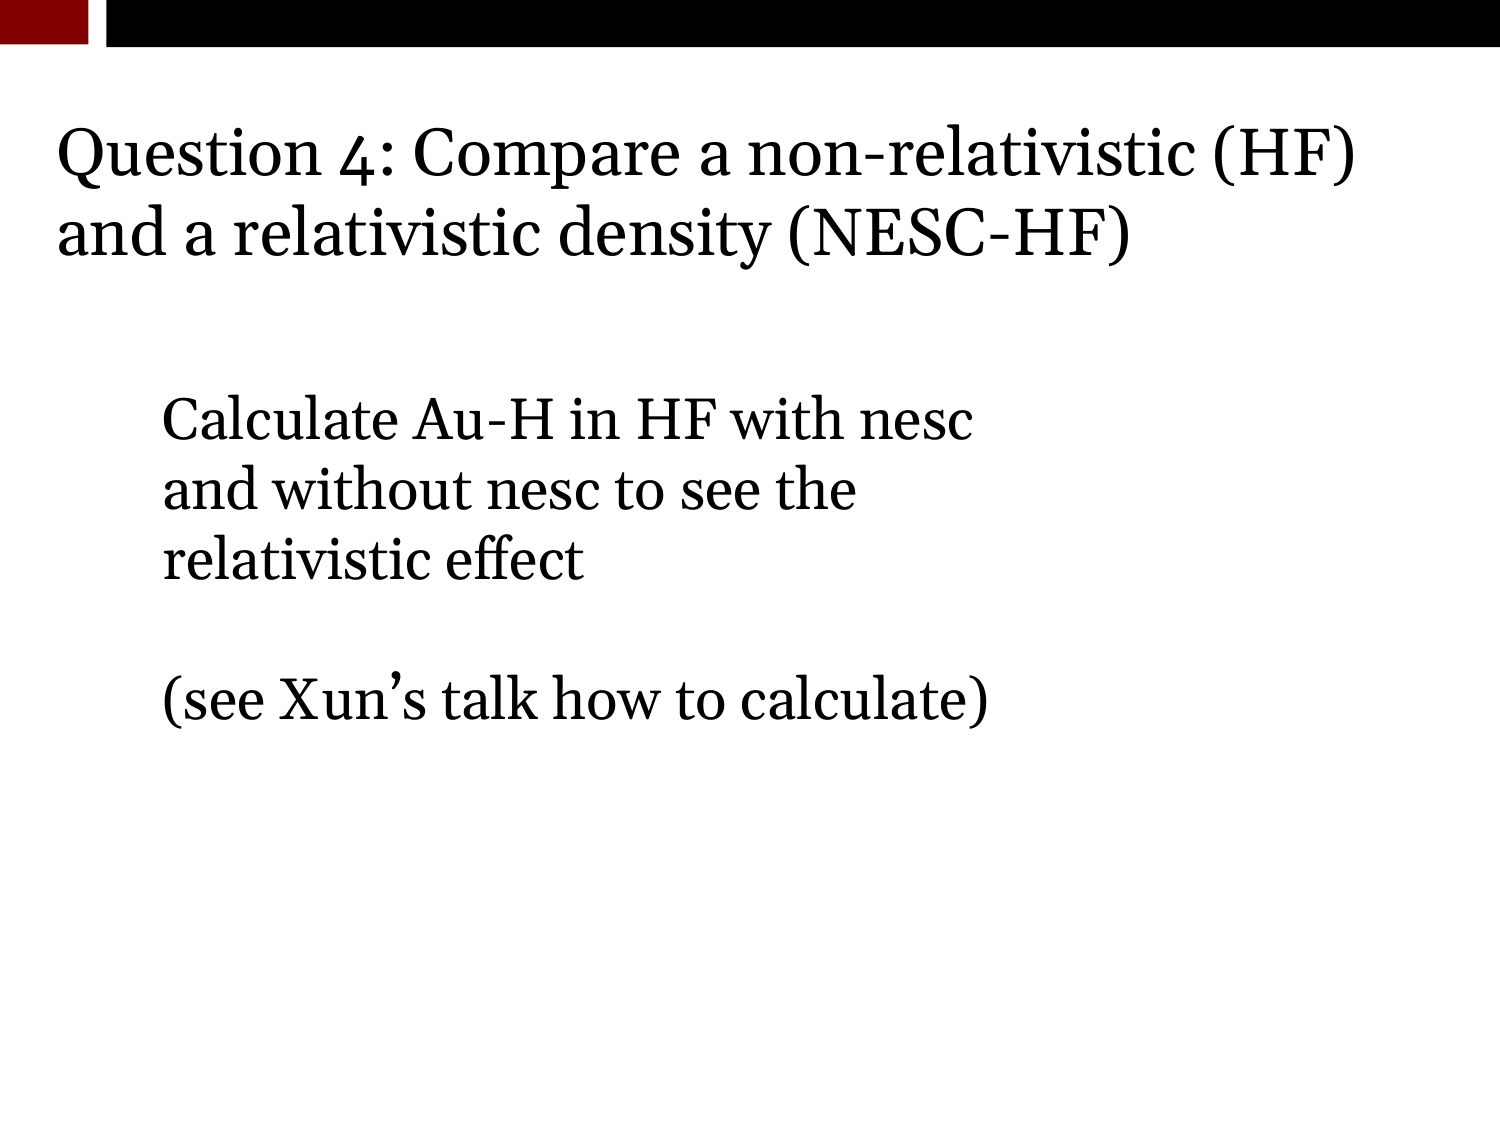

Question 4: Compare a non-relativistic (HF)
and a relativistic density (NESC-HF)
Calculate Au-H in HF with nesc and without nesc to see the relativistic effect

(see Xun’s talk how to calculate)